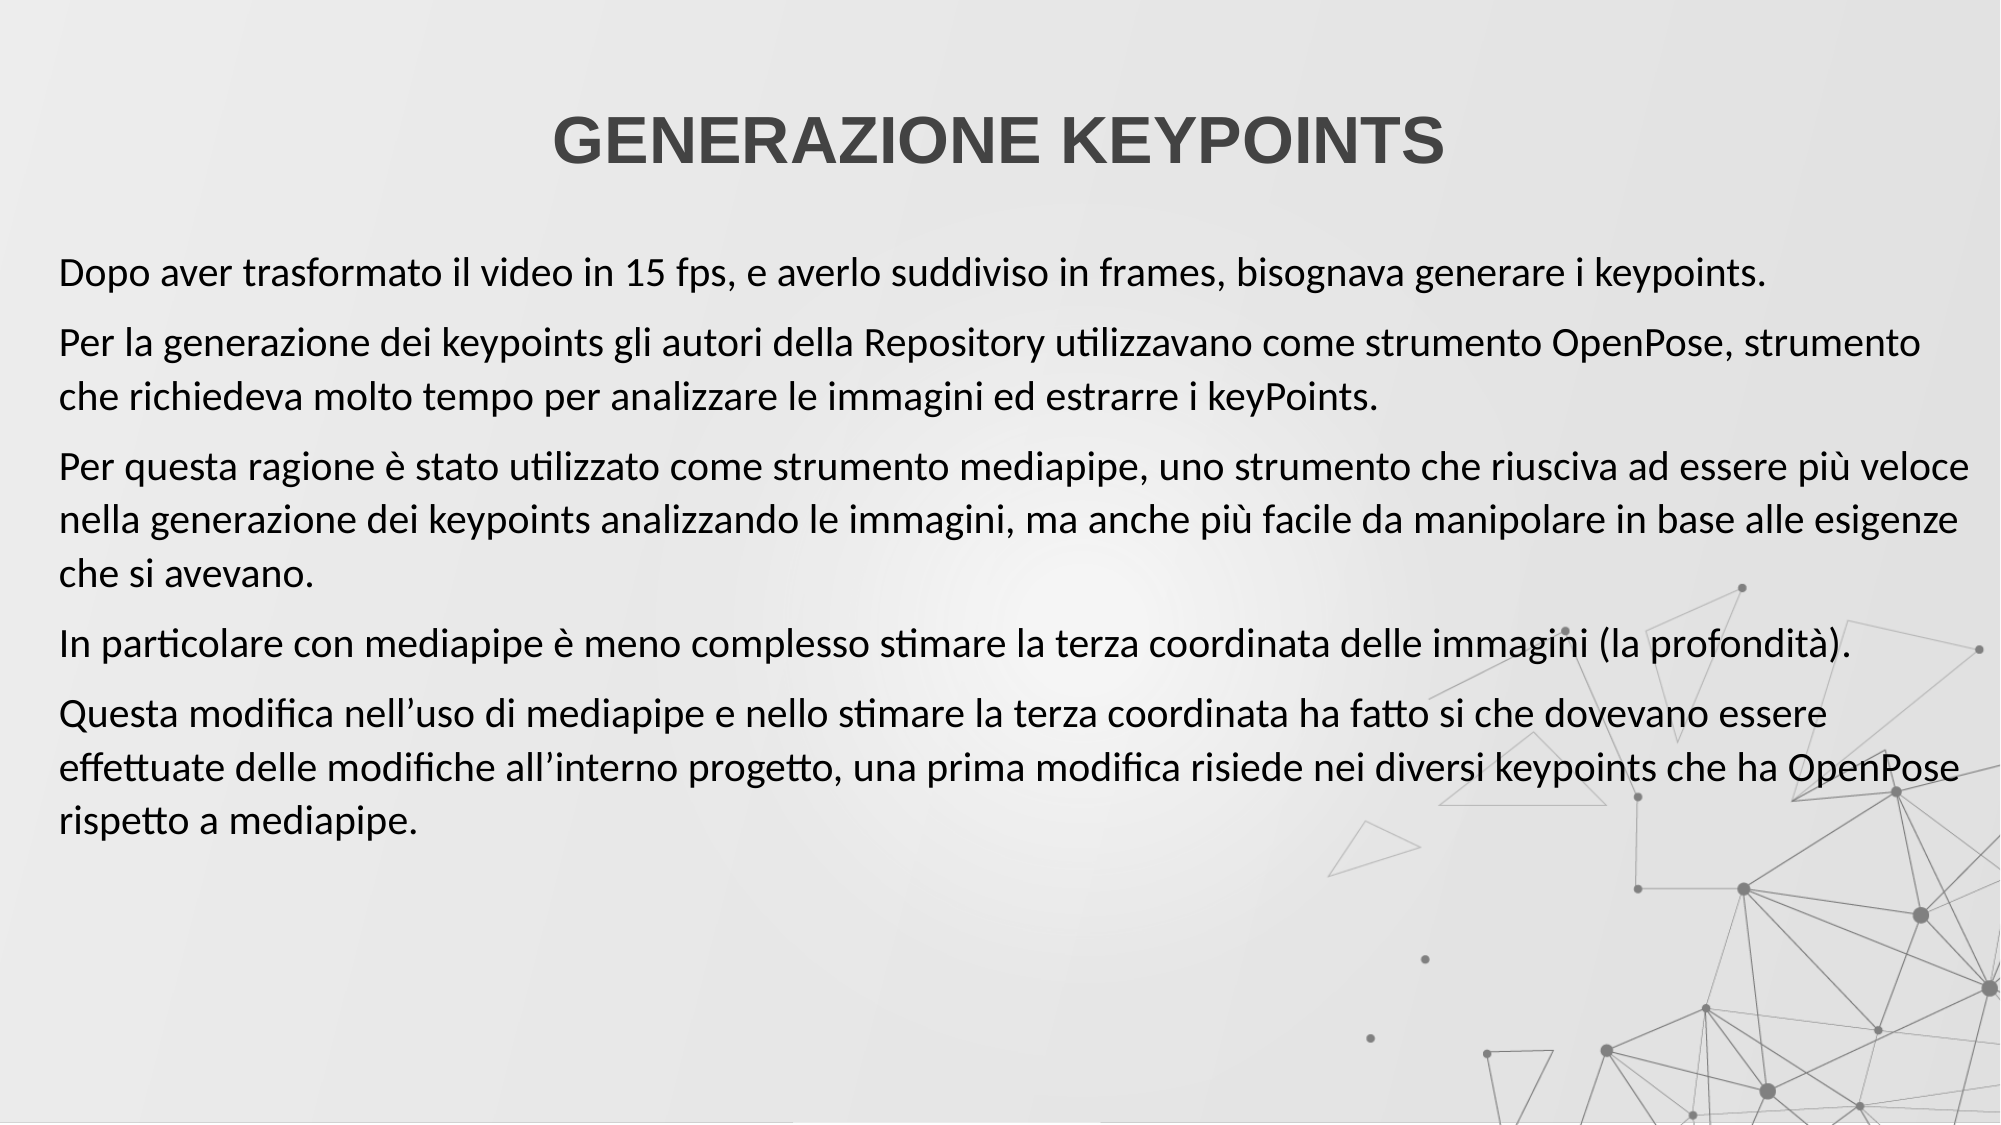

# GENERAZIONE KEYPOINTS

Dopo aver trasformato il video in 15 fps, e averlo suddiviso in frames, bisognava generare i keypoints.
Per la generazione dei keypoints gli autori della Repository utilizzavano come strumento OpenPose, strumento che richiedeva molto tempo per analizzare le immagini ed estrarre i keyPoints.
Per questa ragione è stato utilizzato come strumento mediapipe, uno strumento che riusciva ad essere più veloce nella generazione dei keypoints analizzando le immagini, ma anche più facile da manipolare in base alle esigenze che si avevano.
In particolare con mediapipe è meno complesso stimare la terza coordinata delle immagini (la profondità).
Questa modifica nell’uso di mediapipe e nello stimare la terza coordinata ha fatto si che dovevano essere effettuate delle modifiche all’interno progetto, una prima modifica risiede nei diversi keypoints che ha OpenPose rispetto a mediapipe.